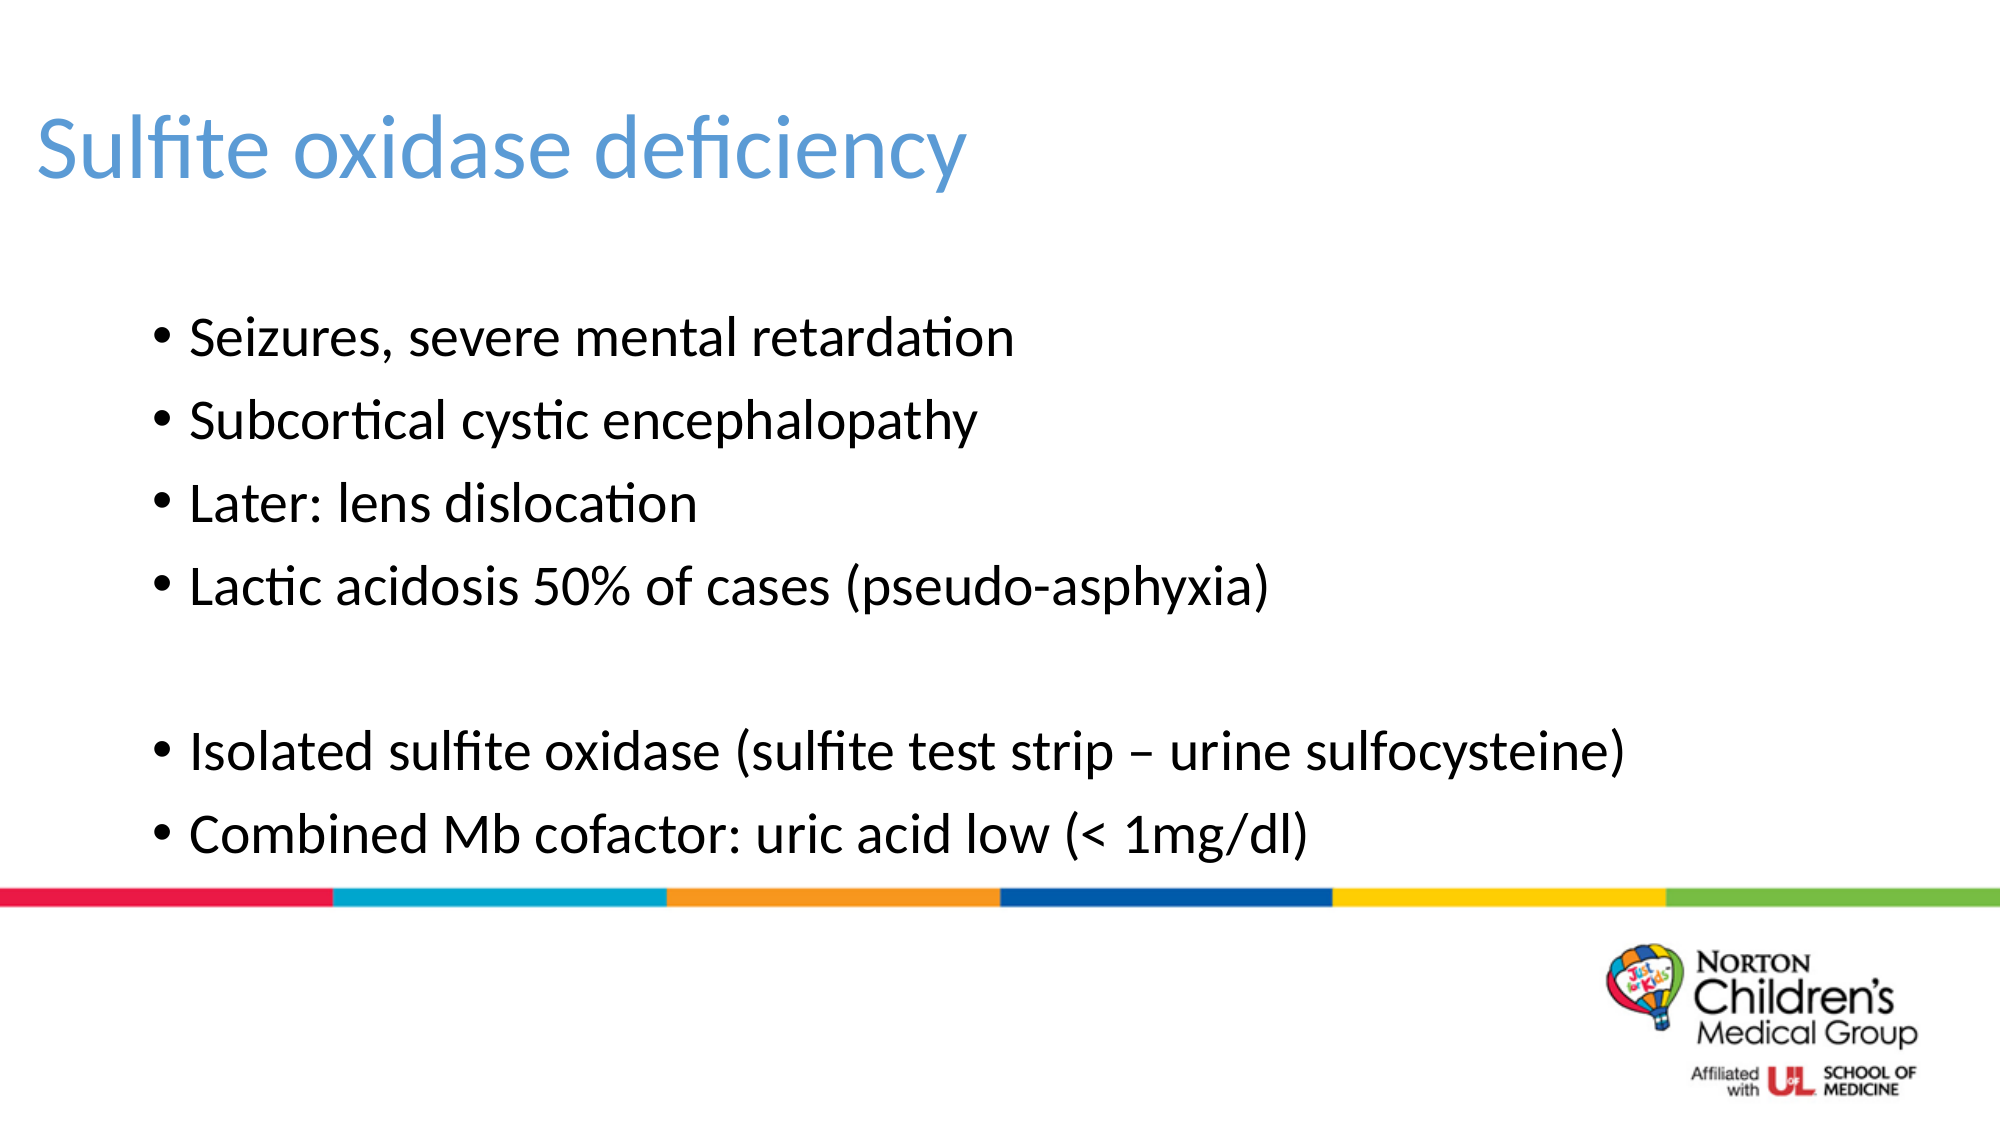

# Sulfite oxidase deficiency
Seizures, severe mental retardation
Subcortical cystic encephalopathy
Later: lens dislocation
Lactic acidosis 50% of cases (pseudo-asphyxia)

Isolated sulfite oxidase (sulfite test strip – urine sulfocysteine)
Combined Mb cofactor: uric acid low (< 1mg/dl)